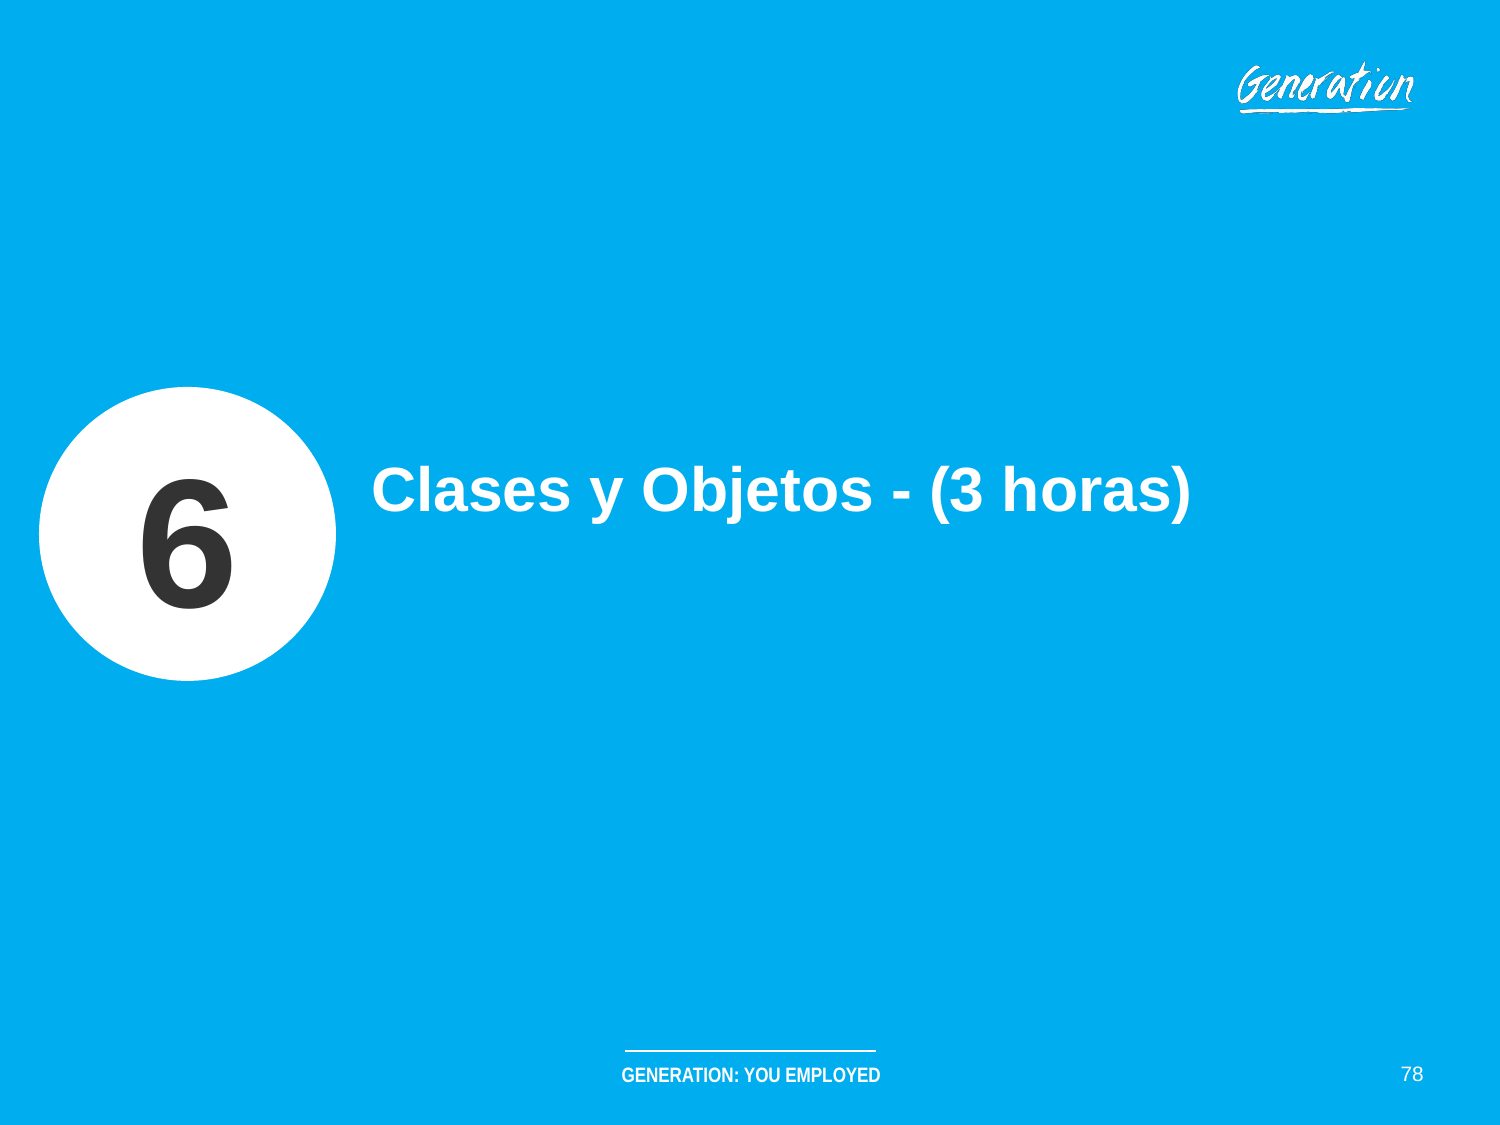

6
# Clases y Objetos - (3 horas)